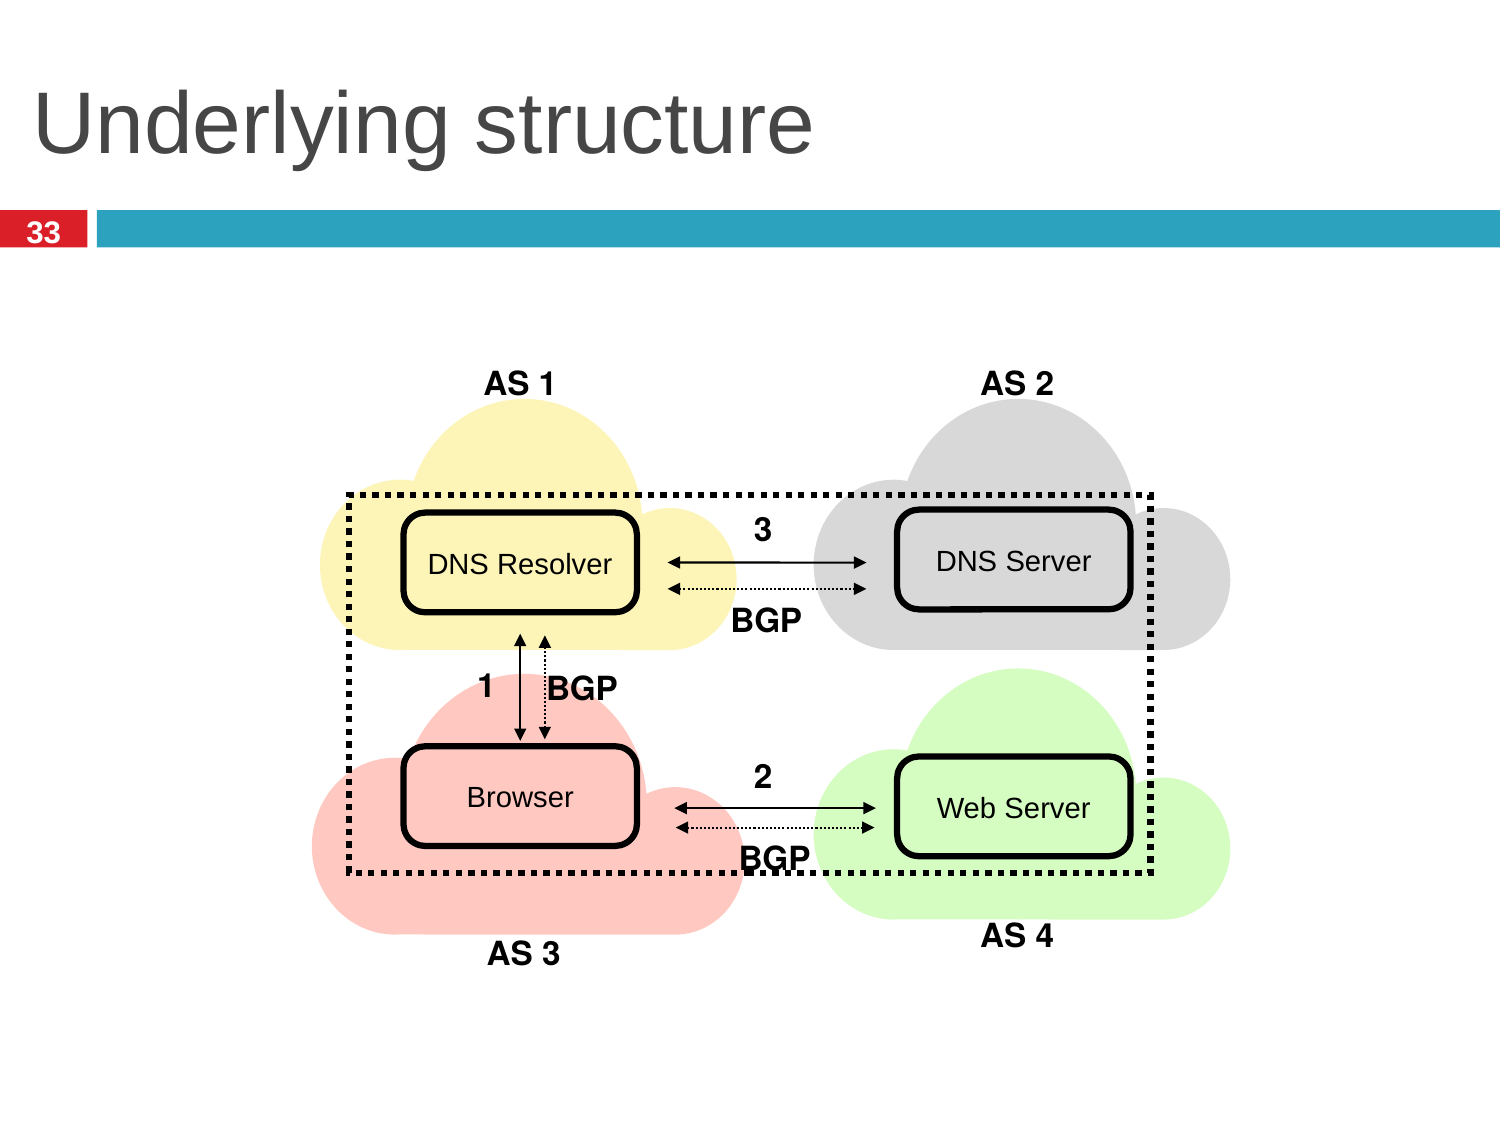

# Underlying structure
33
AS 1
AS 2

AS 4
AS 3

3
DNS Server
DNS Resolver

BGP

1
BGP
Browser
2
Web Server

BGP